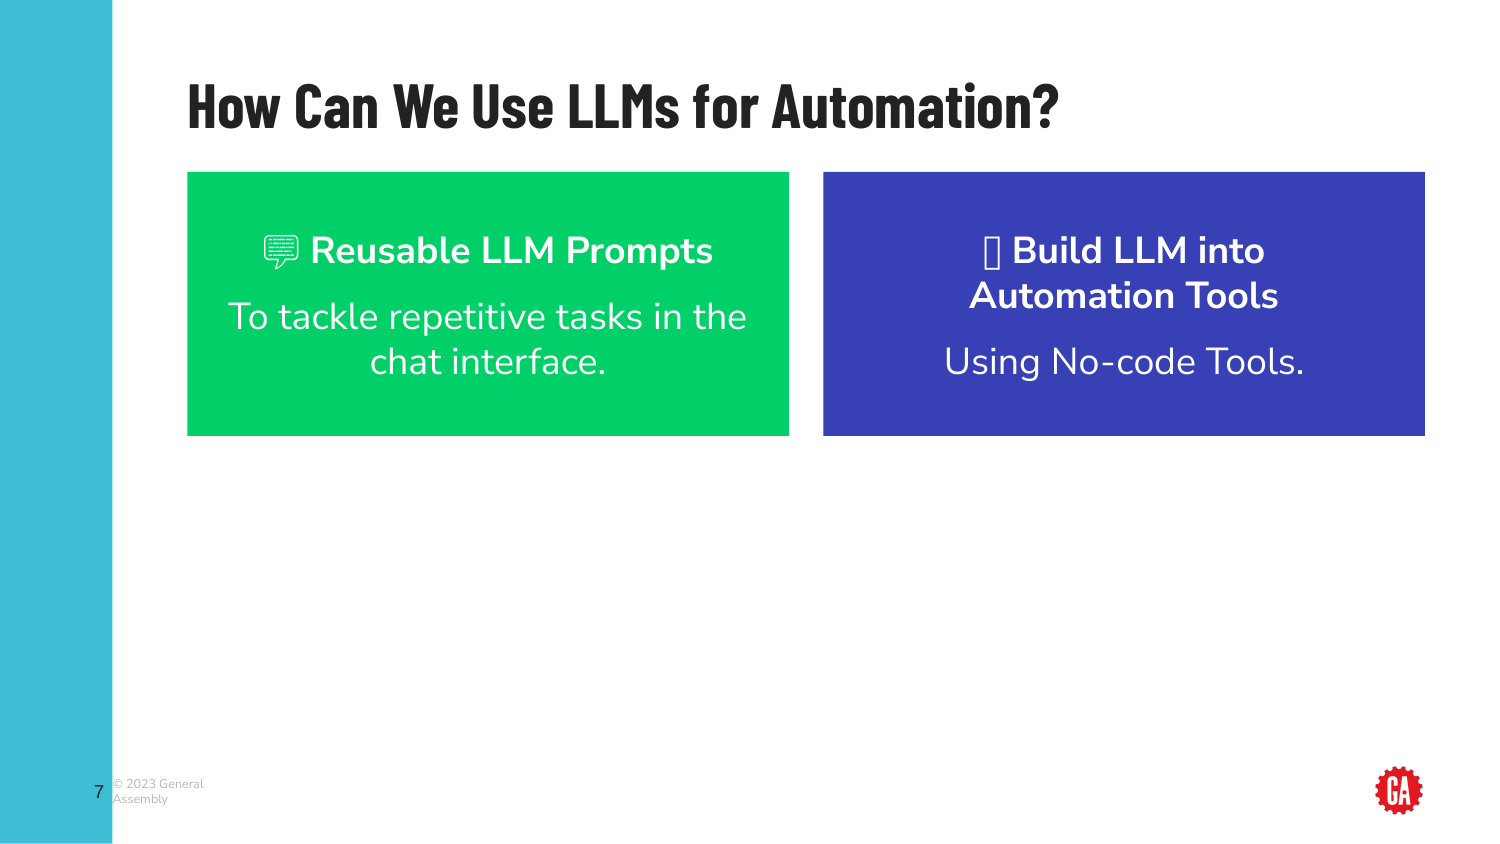

# How Can We Use LLMs for Automation?
🦾 Build LLM into
Automation Tools
Using No-code Tools.
💬 Reusable LLM Prompts
To tackle repetitive tasks in the chat interface.
7